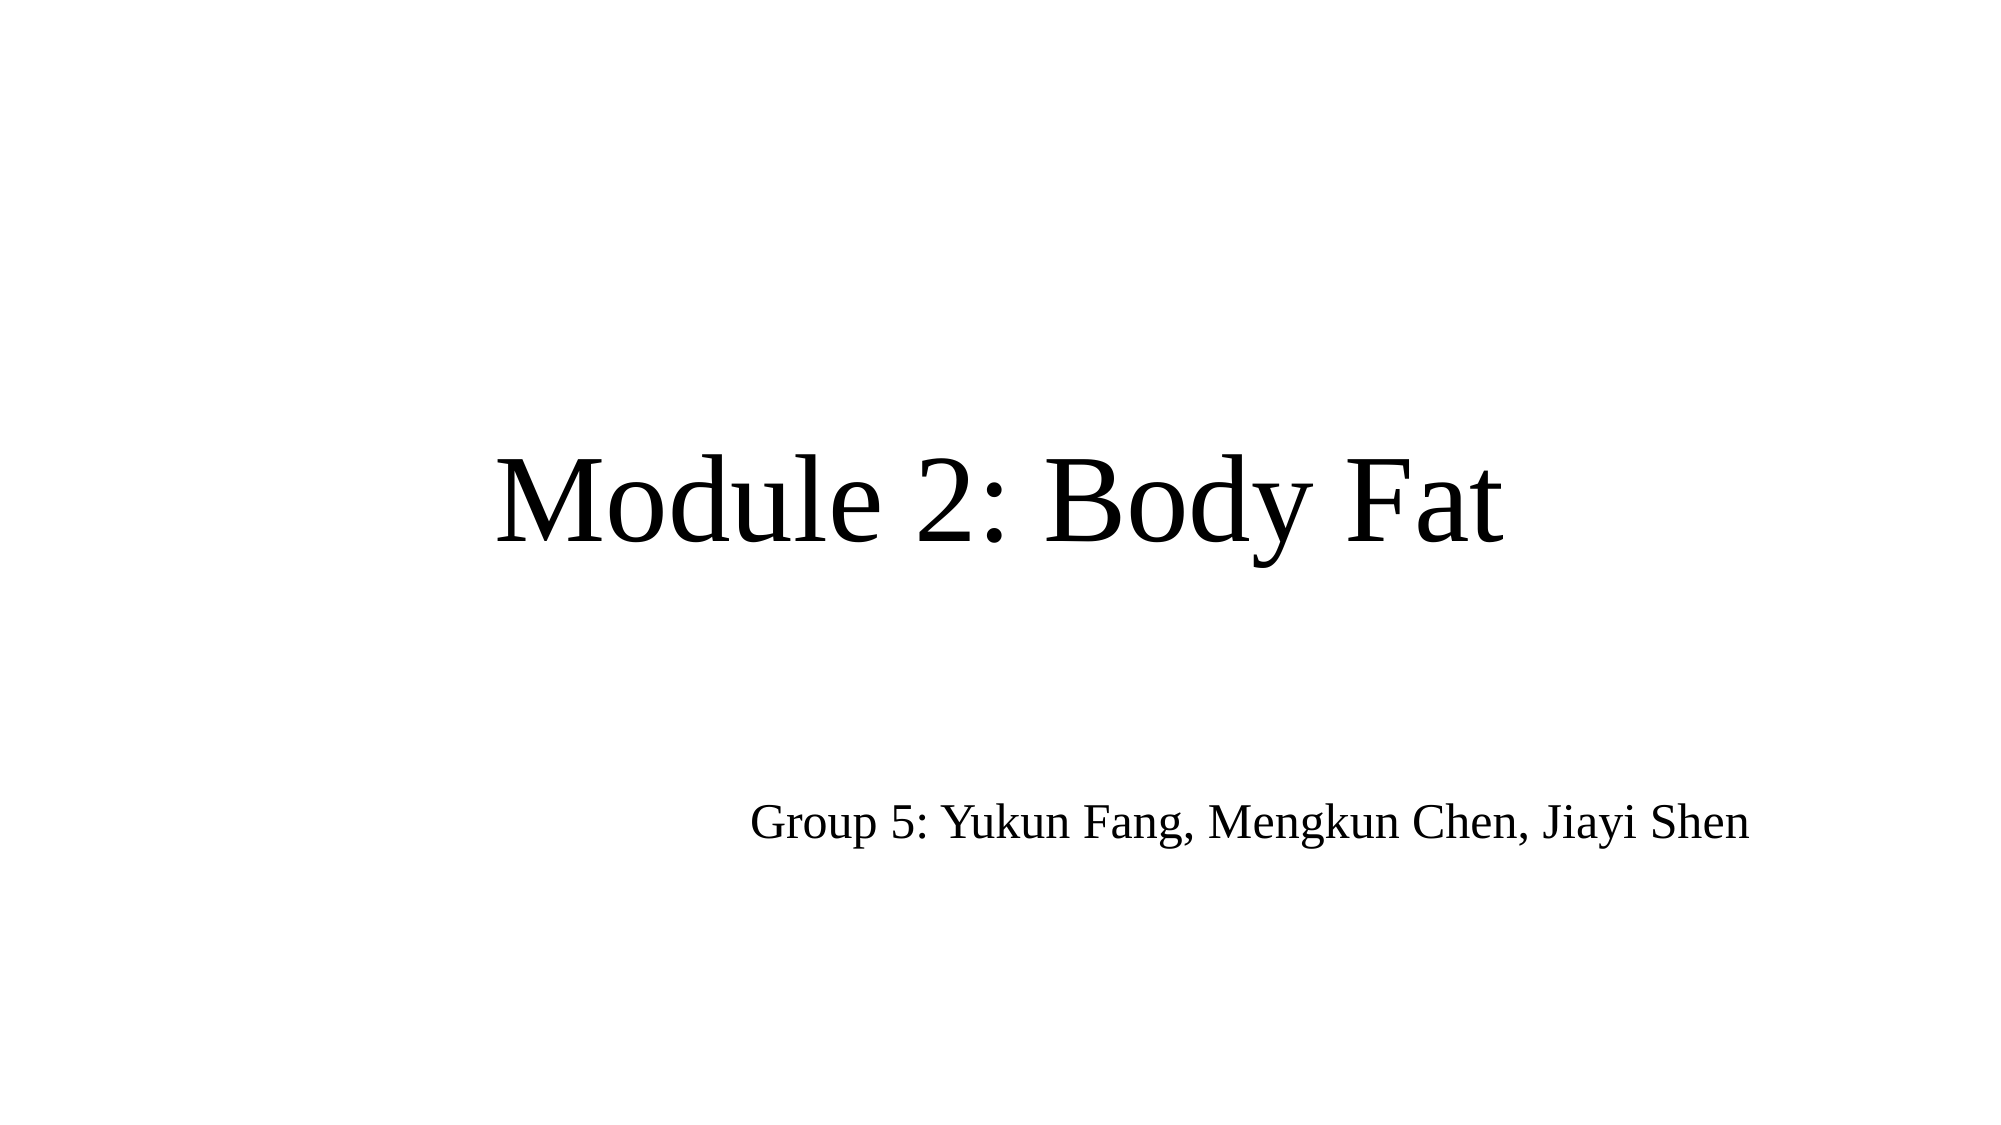

# Module 2: Body Fat
Group 5: Yukun Fang, Mengkun Chen, Jiayi Shen